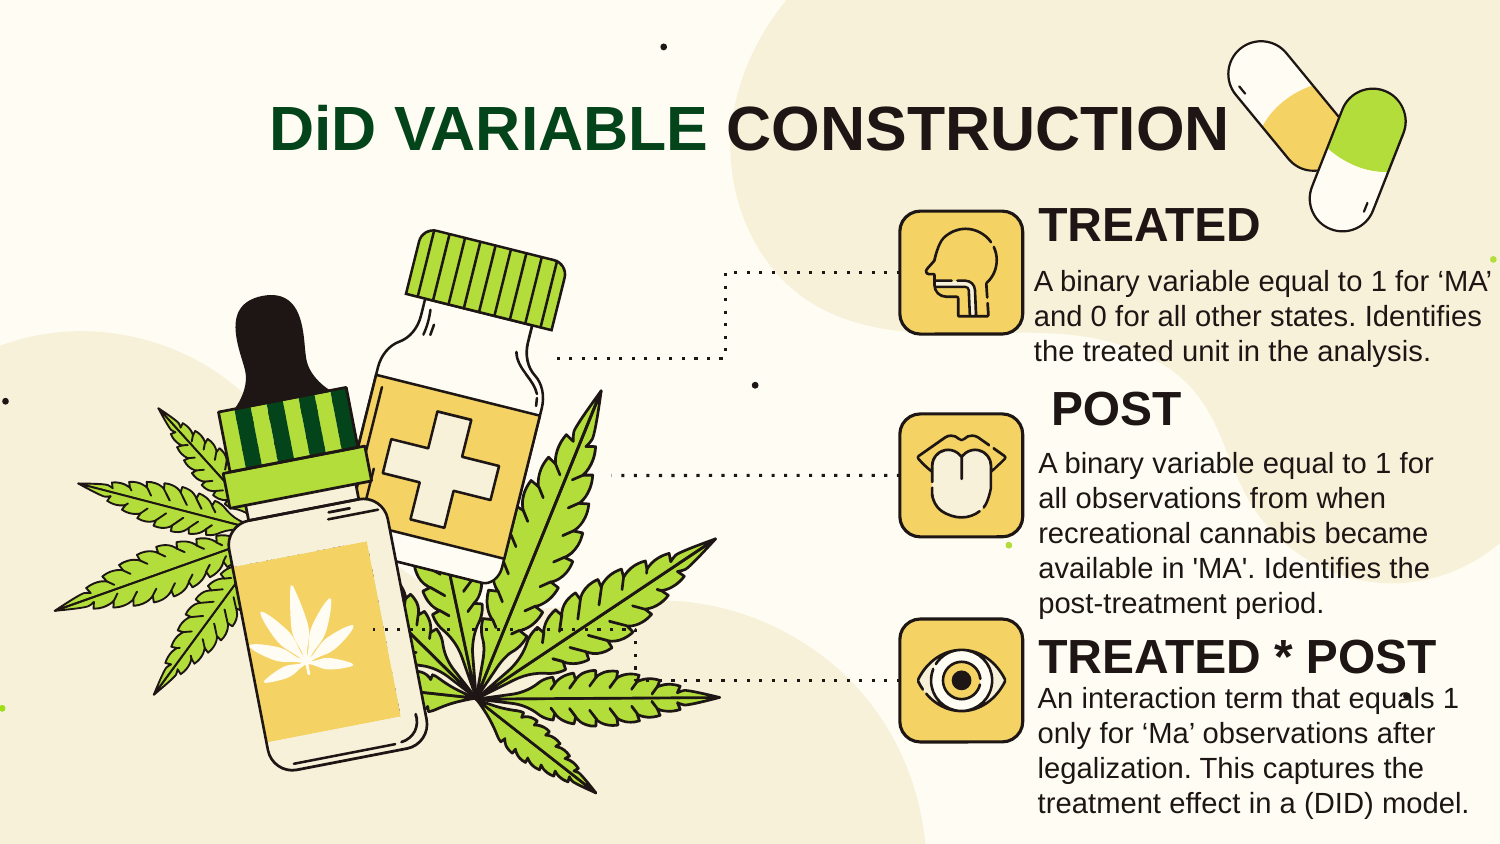

# DiD VARIABLE CONSTRUCTION

TREATED

A binary variable equal to 1 for ‘MA’ and 0 for all other states. Identifies the treated unit in the analysis.

POST

A binary variable equal to 1 for all observations from when recreational cannabis became available in 'MA'. Identifies the post-treatment period.

TREATED * POST

An interaction term that equals 1 only for ‘Ma’ observations after legalization. This captures the treatment effect in a (DID) model.